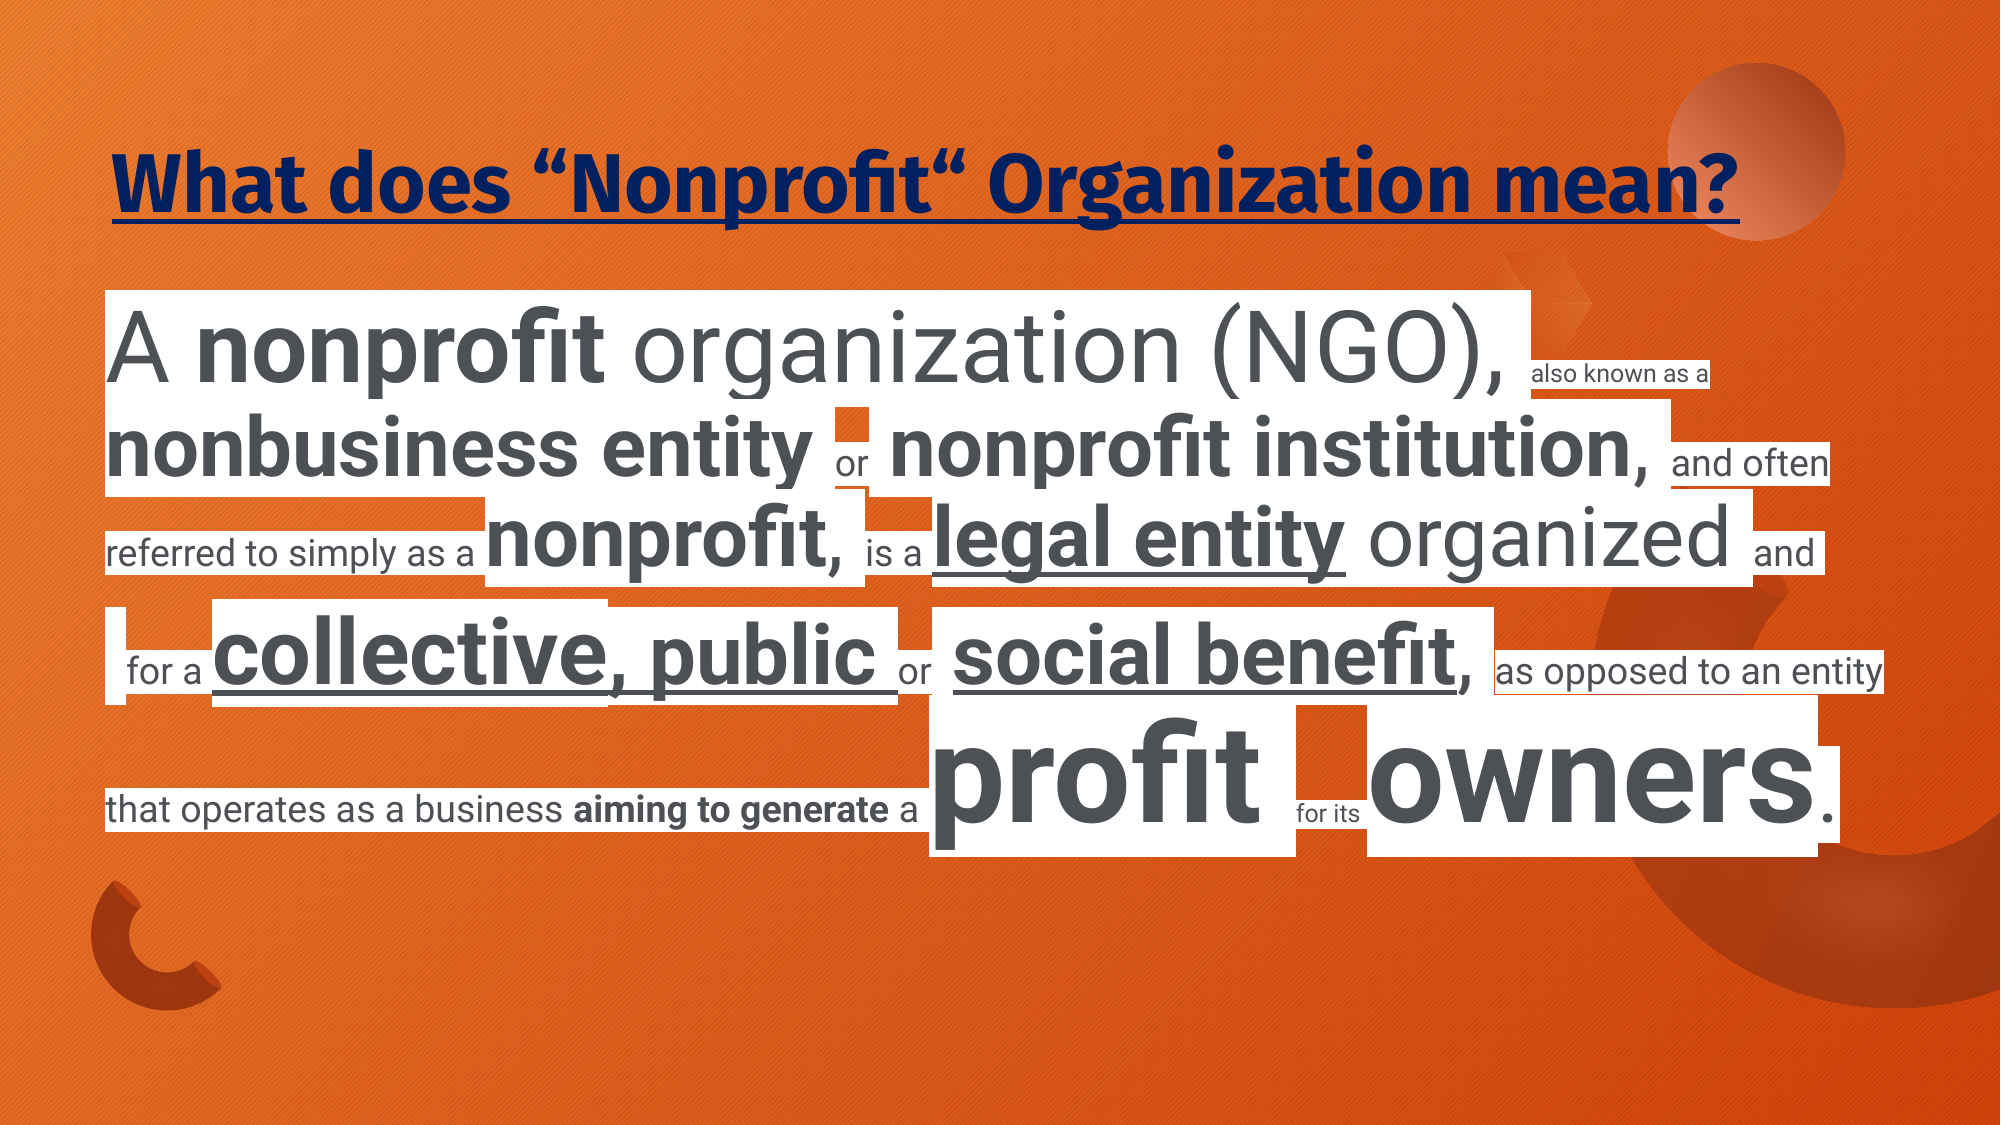

# What does “Nonprofit“ Organization mean?
A nonprofit organization (NGO), also known as a nonbusiness entity or nonprofit institution, and often referred to simply as a nonprofit, is a legal entity organized and
 for a collective, public or social benefit, as opposed to an entity that operates as a business aiming to generate a profit for its owners.